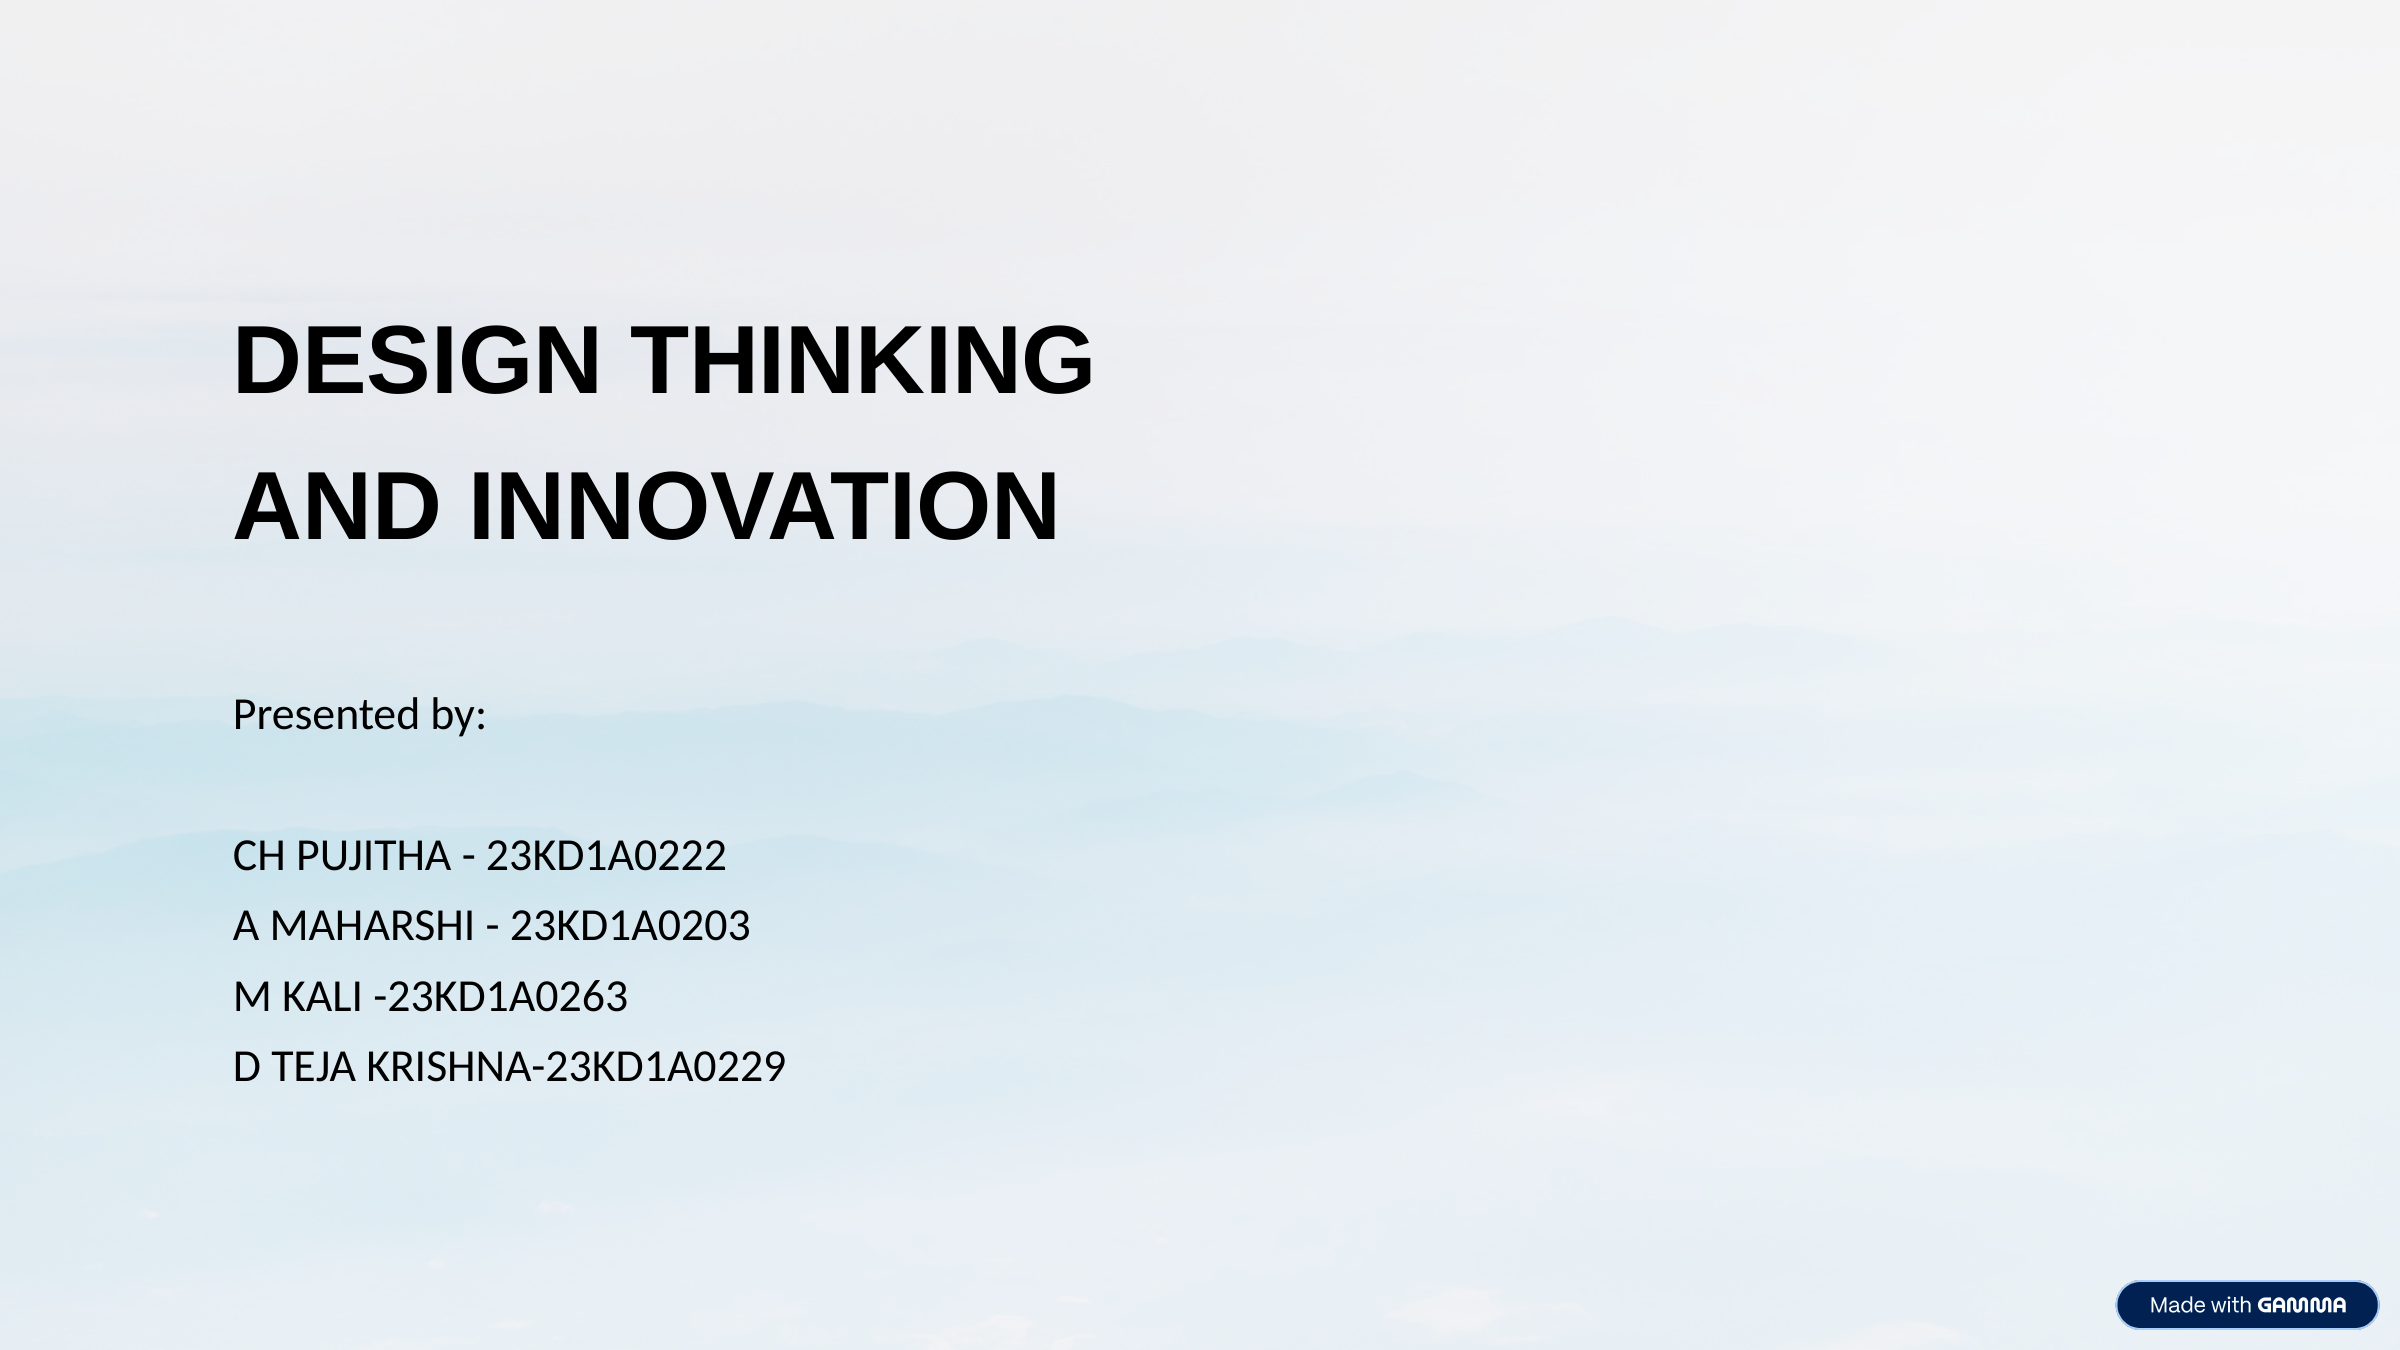

DESIGN THINKING AND INNOVATION
Presented by:

CH PUJITHA - 23KD1A0222
A MAHARSHI - 23KD1A0203
M KALI -23KD1A0263
D TEJA KRISHNA-23KD1A0229